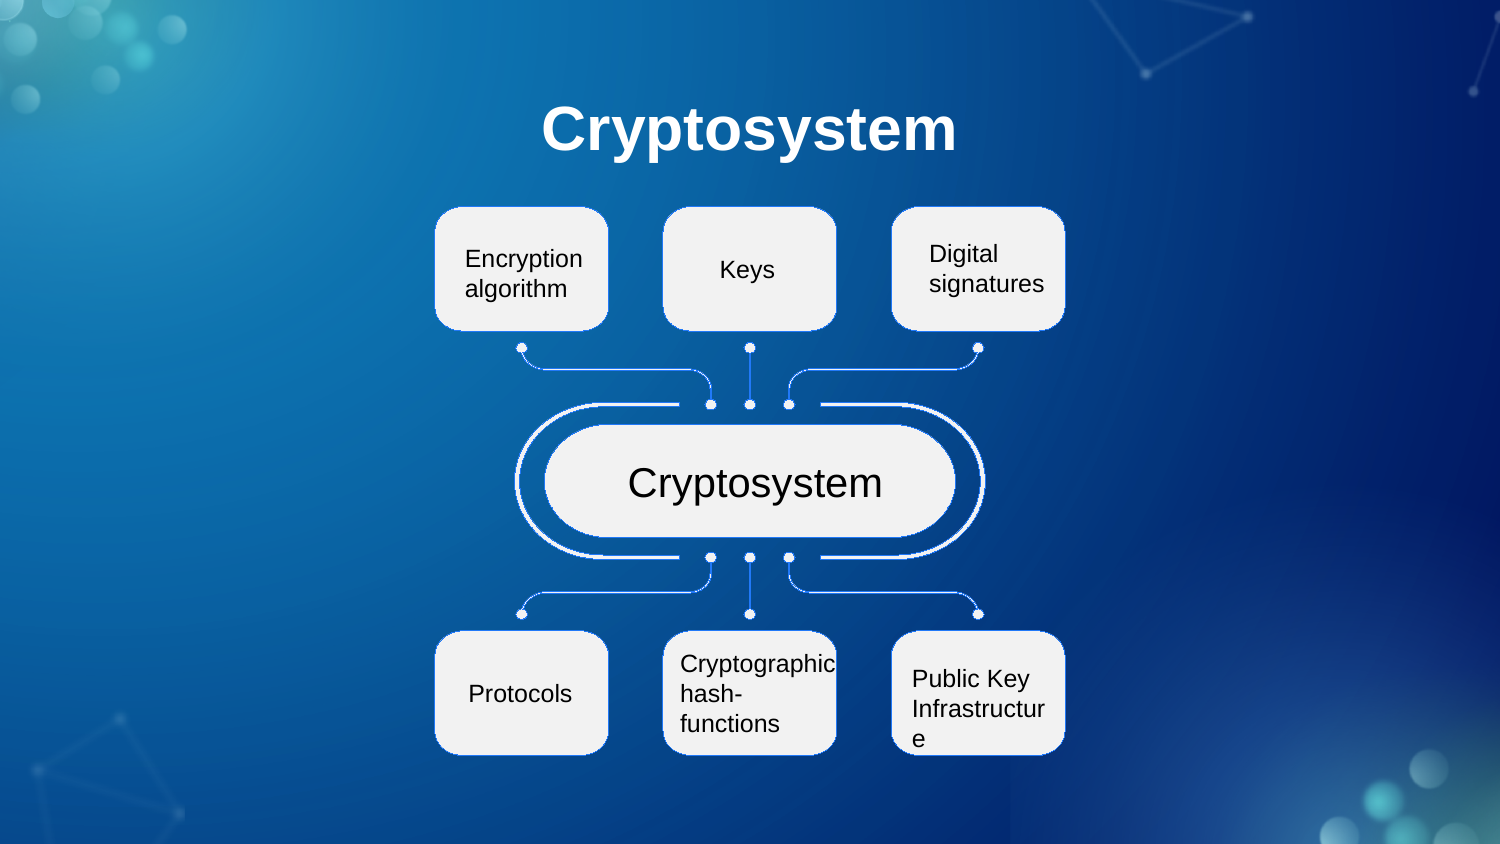

# Cryptosystem

Digital
signatures
Encryption algorithm
Keys
Cryptosystem
Cryptographic hash-functions
Public Key Infrastructure
Protocols